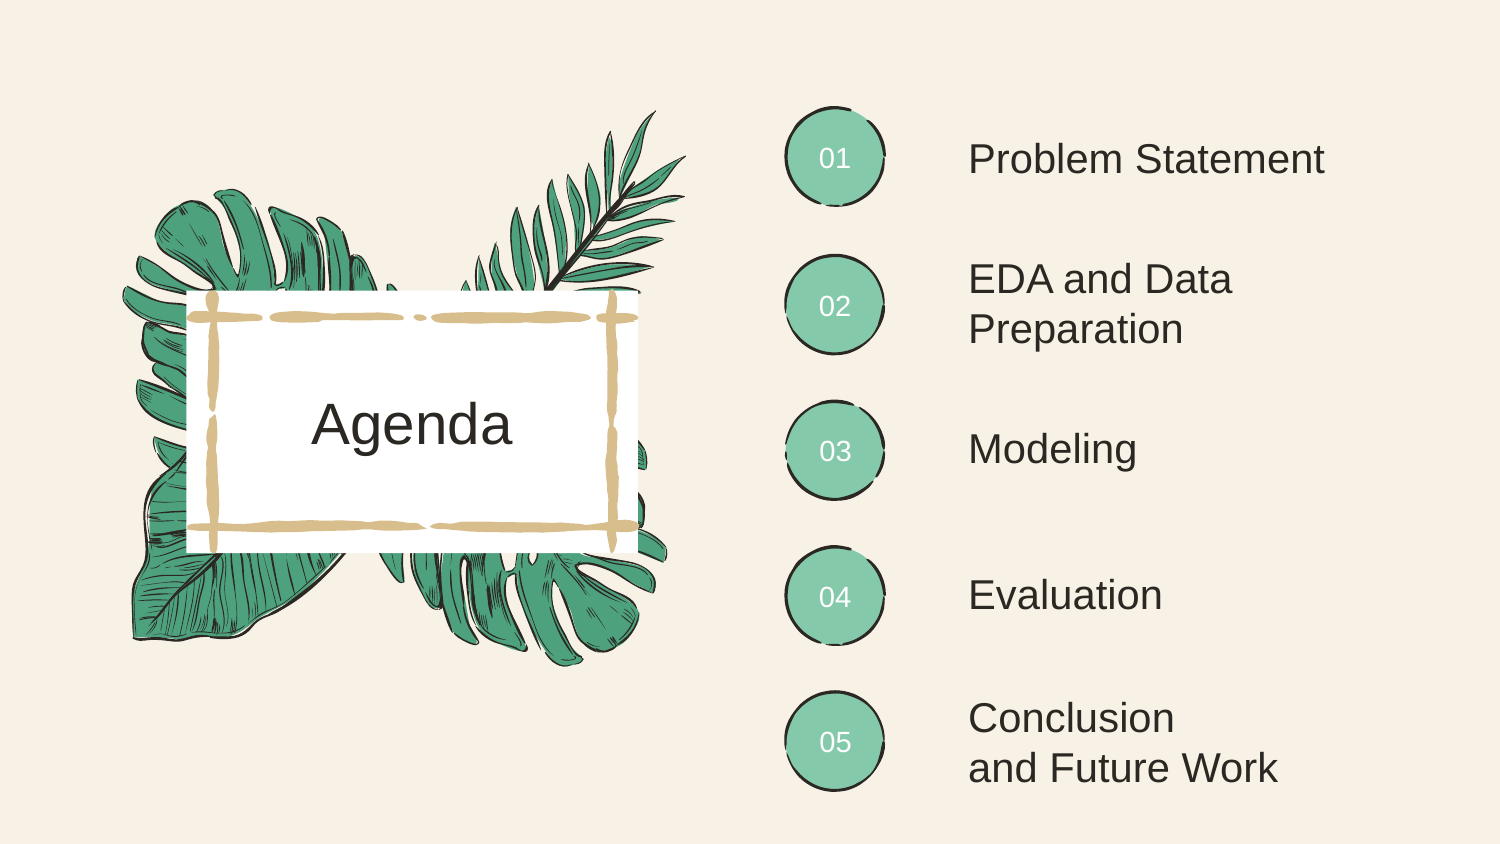

Problem Statement

01

EDA and Data Preparation
02

# Agenda

Modeling
03

Evaluation
04

Conclusion
and Future Work
05